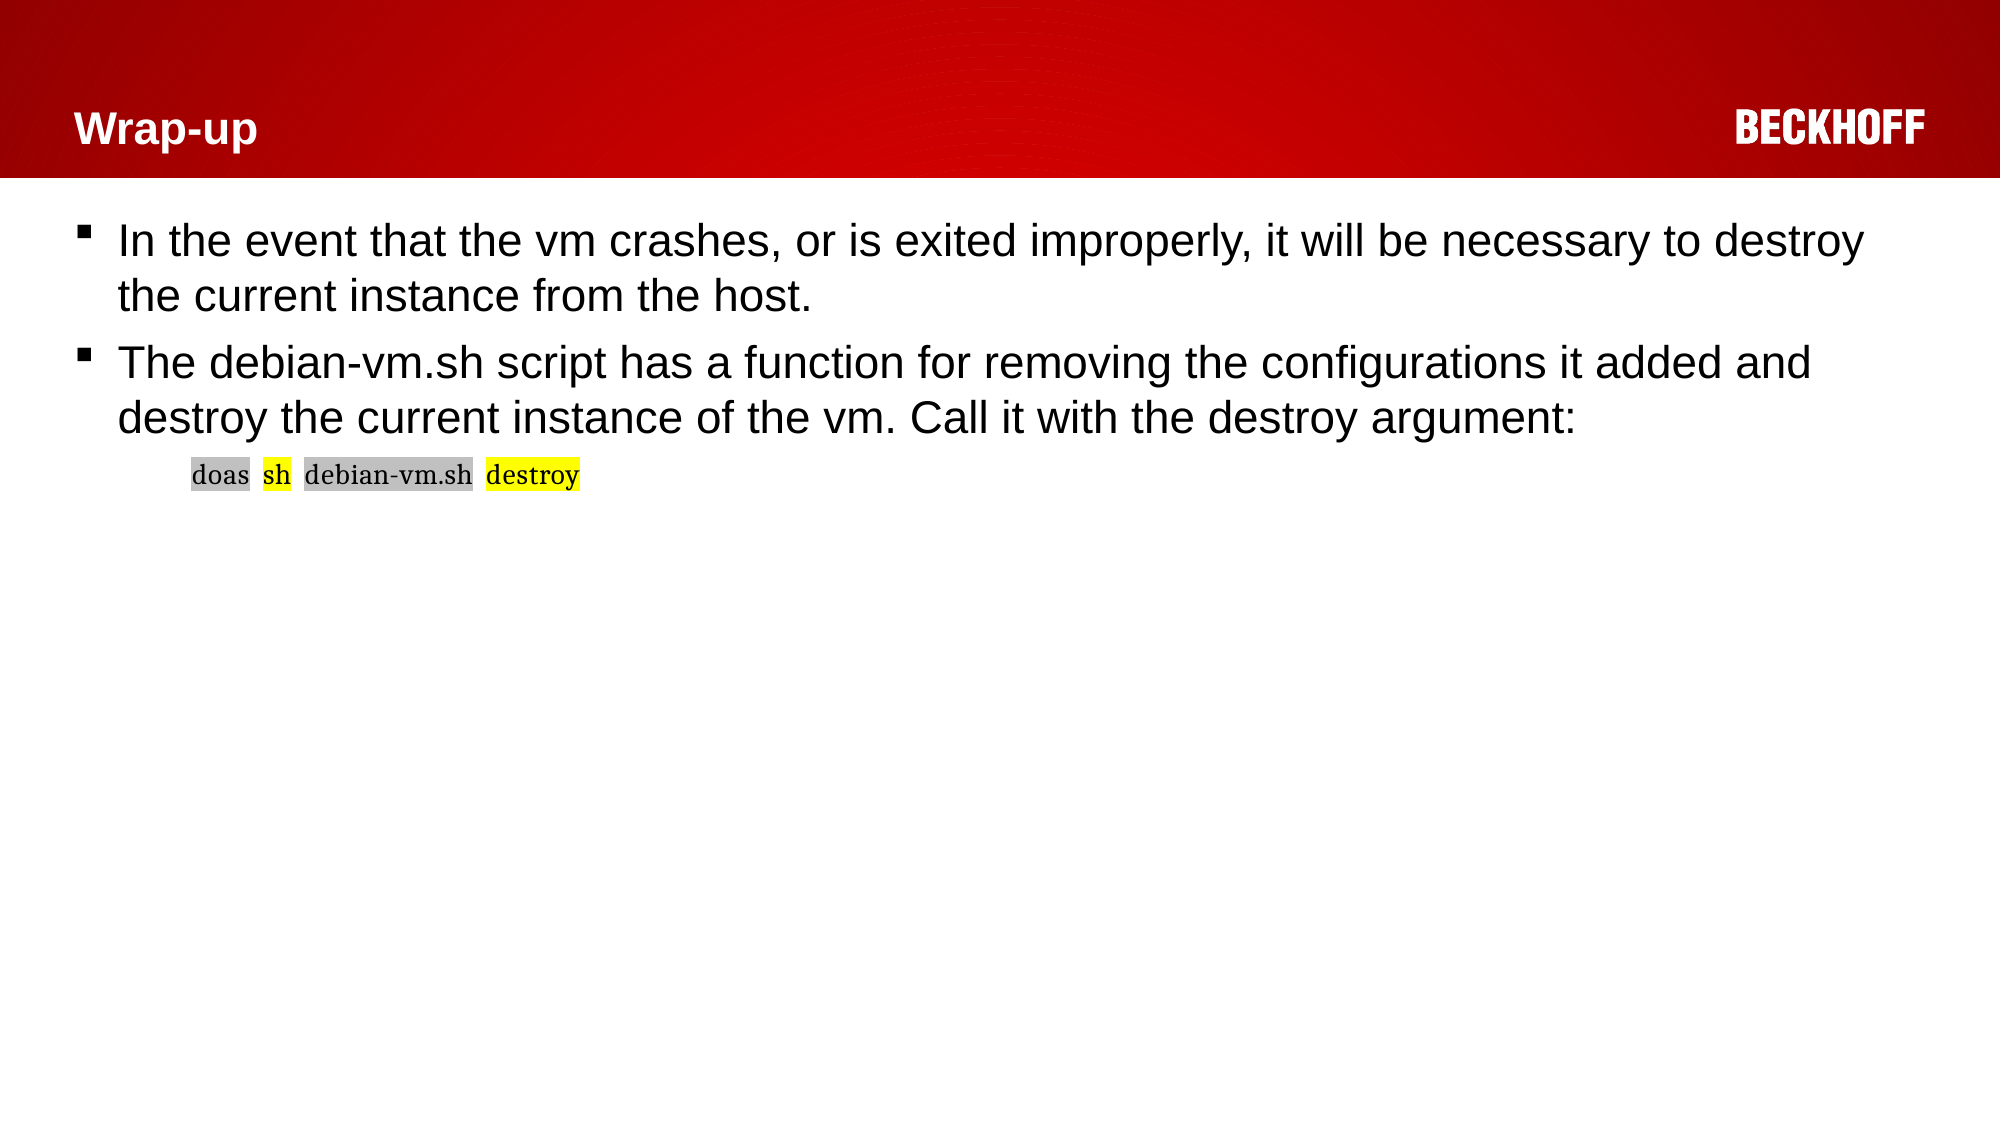

# Wrap-up
In the event that the vm crashes, or is exited improperly, it will be necessary to destroy the current instance from the host.
The debian-vm.sh script has a function for removing the configurations it added and destroy the current instance of the vm. Call it with the destroy argument:
doas sh debian-vm.sh destroy